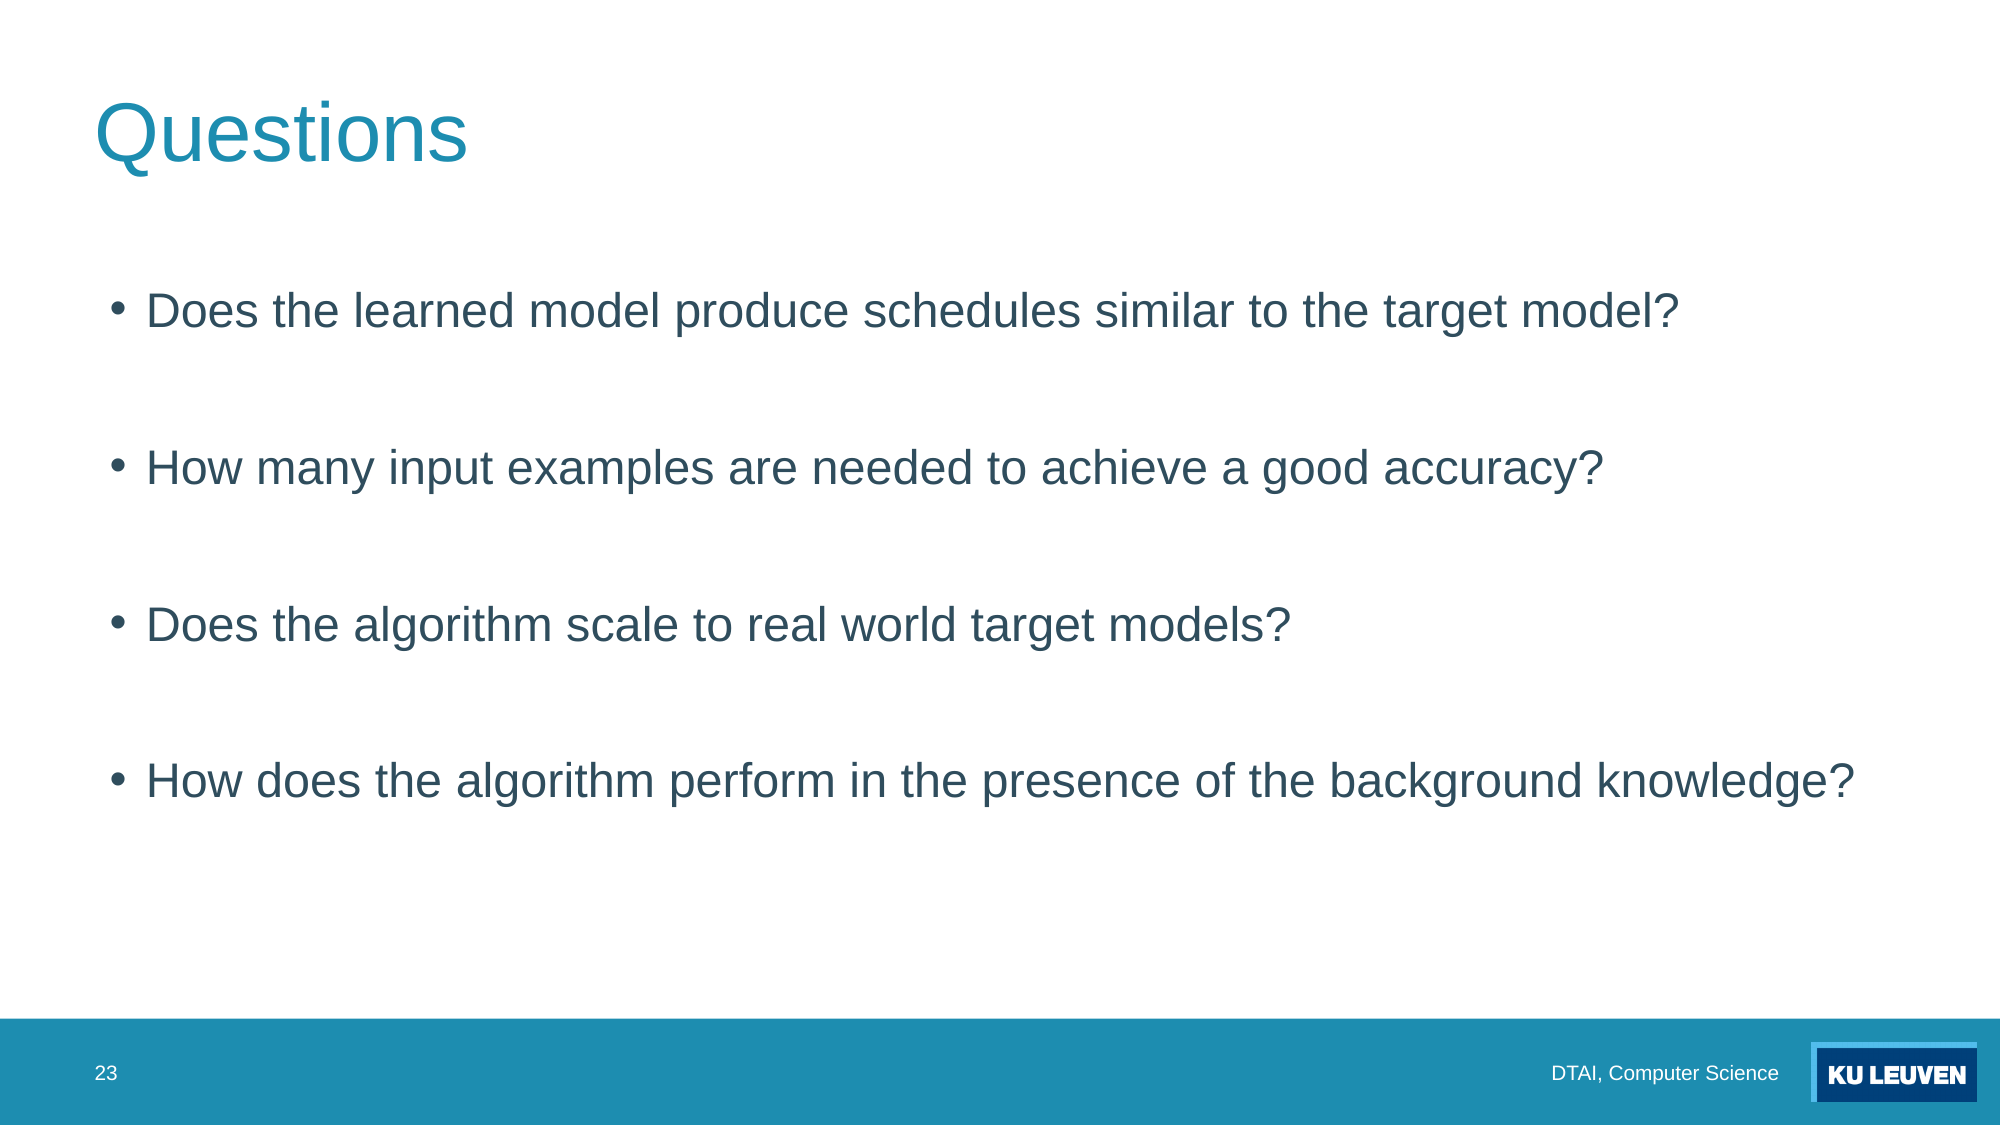

# Questions
Does the learned model produce schedules similar to the target model?

How many input examples are needed to achieve a good accuracy?

Does the algorithm scale to real world target models?

How does the algorithm perform in the presence of the background knowledge?
23
DTAI, Computer Science